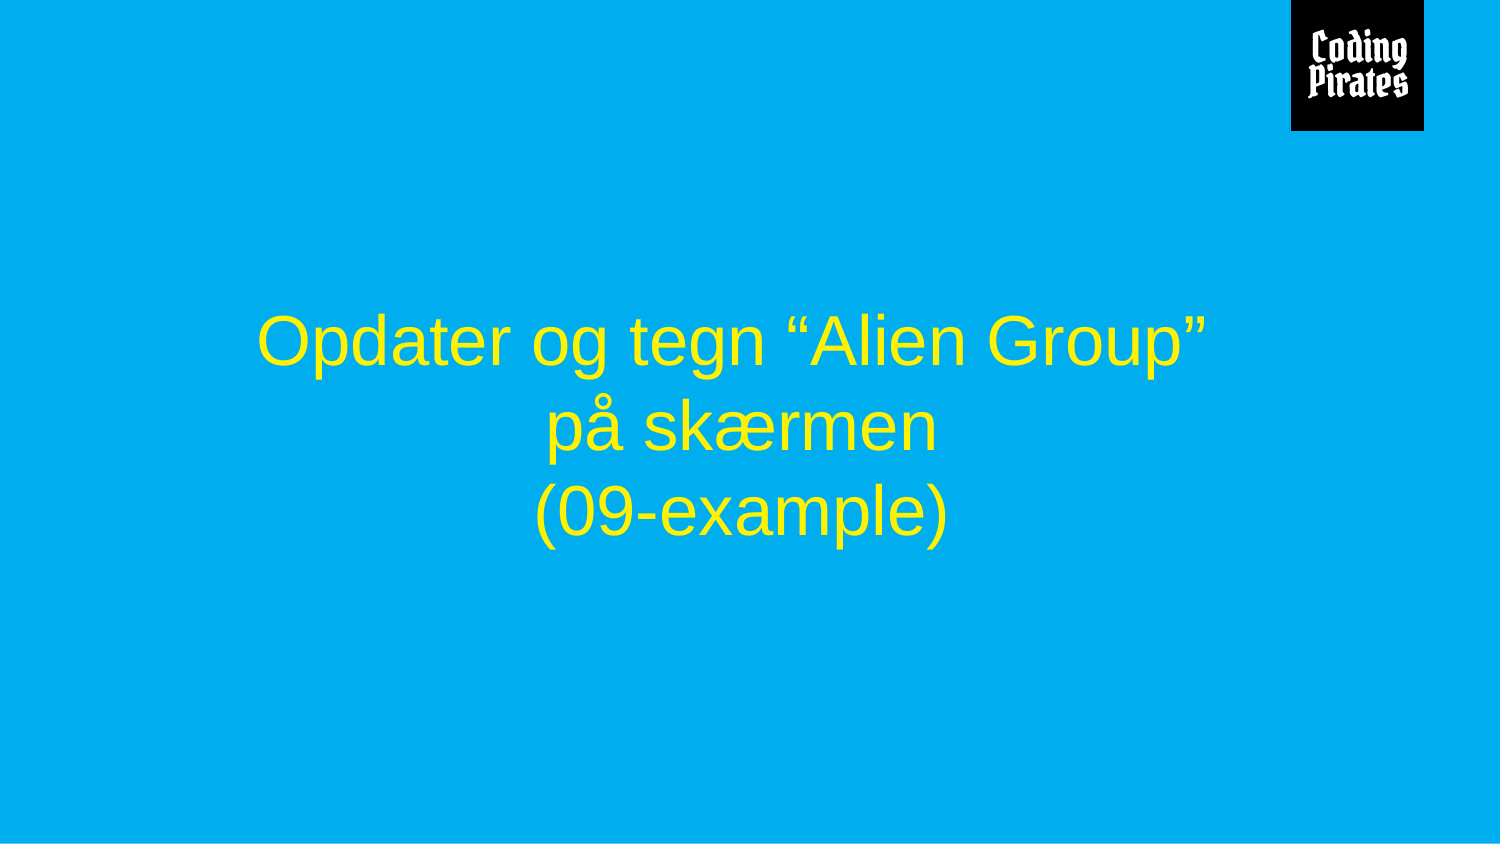

# Opdater og tegn “Alien Group”
på skærmen
(09-example)